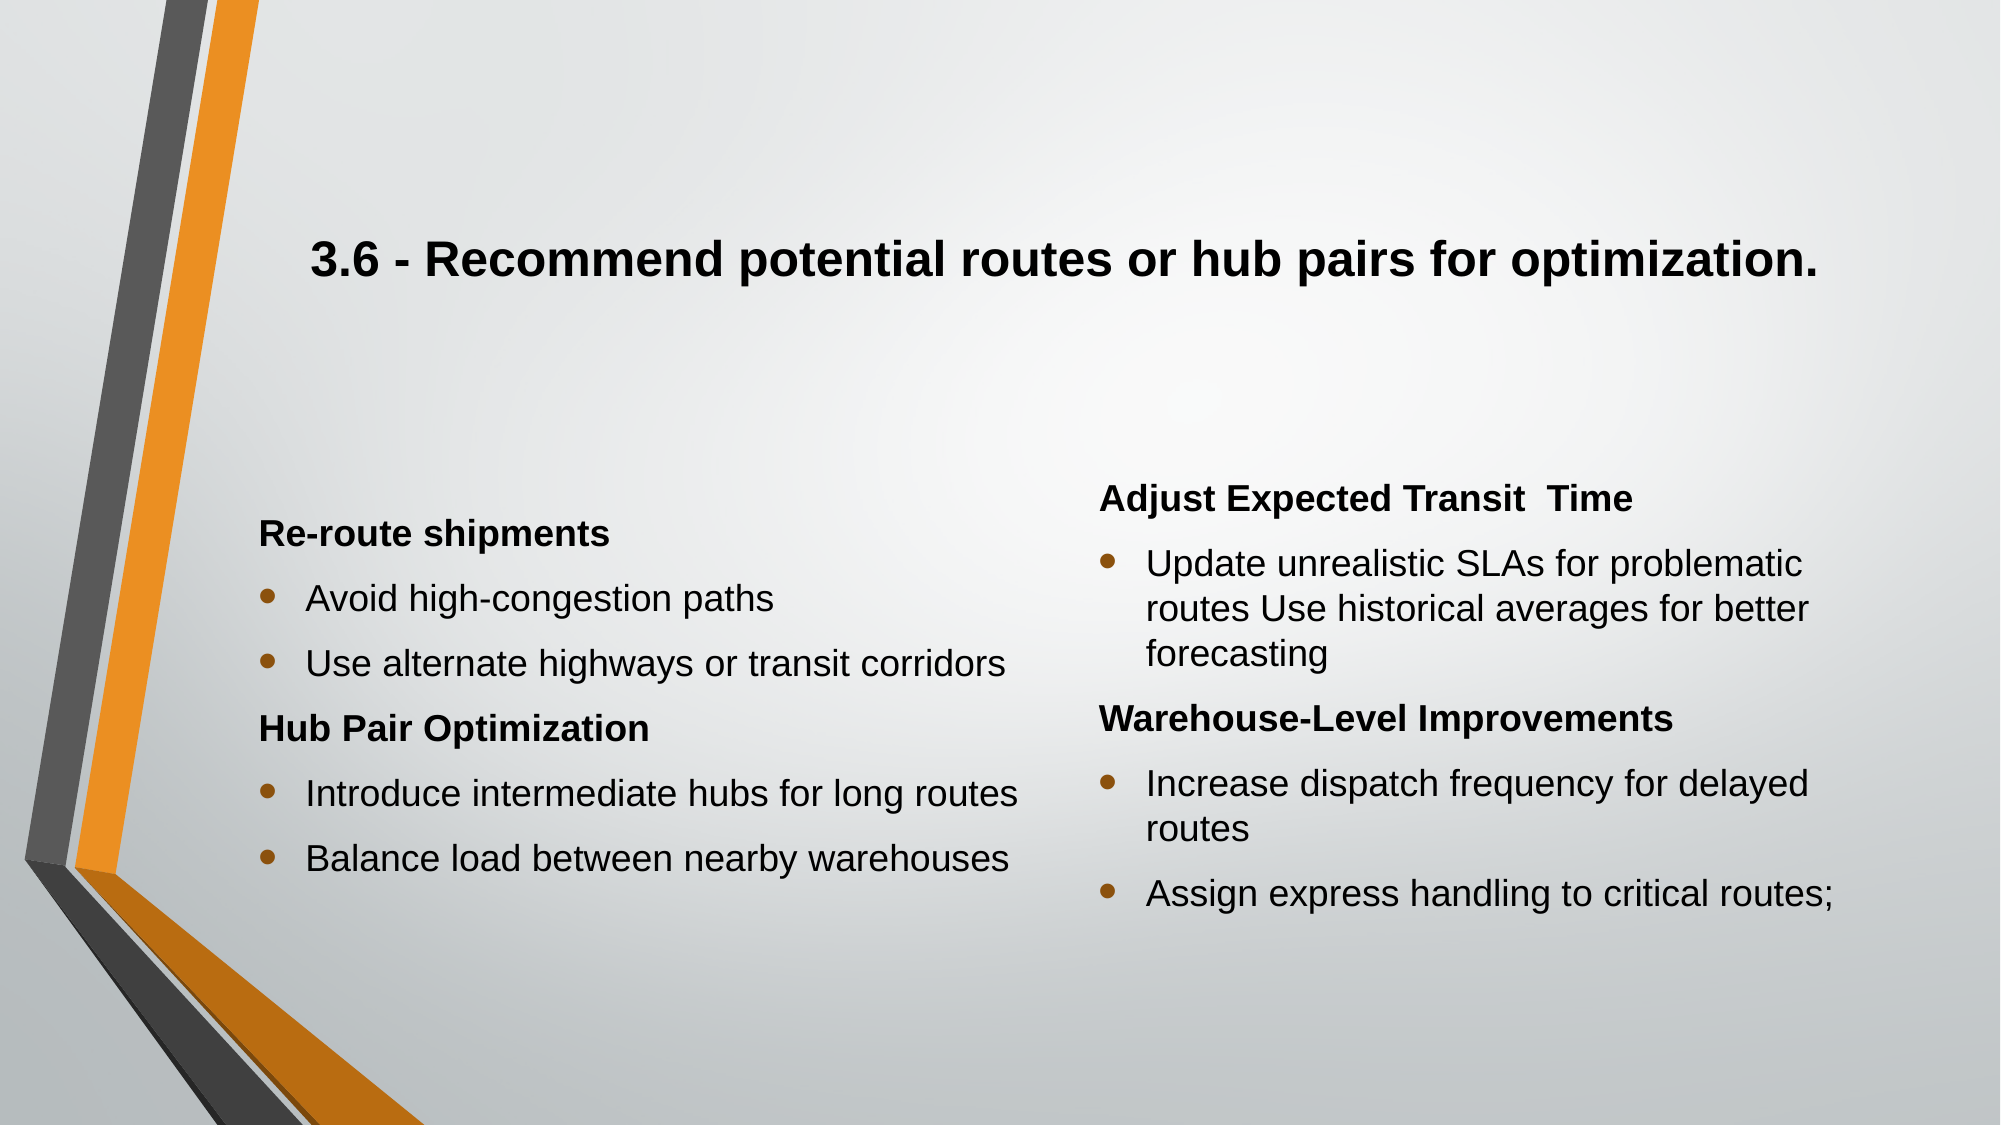

# 3.6 - Recommend potential routes or hub pairs for optimization.
Re-route shipments
Avoid high-congestion paths
Use alternate highways or transit corridors
Hub Pair Optimization
Introduce intermediate hubs for long routes
Balance load between nearby warehouses
Adjust Expected Transit  Time
Update unrealistic SLAs for problematic routes Use historical averages for better forecasting
Warehouse-Level Improvements
Increase dispatch frequency for delayed routes
Assign express handling to critical routes;